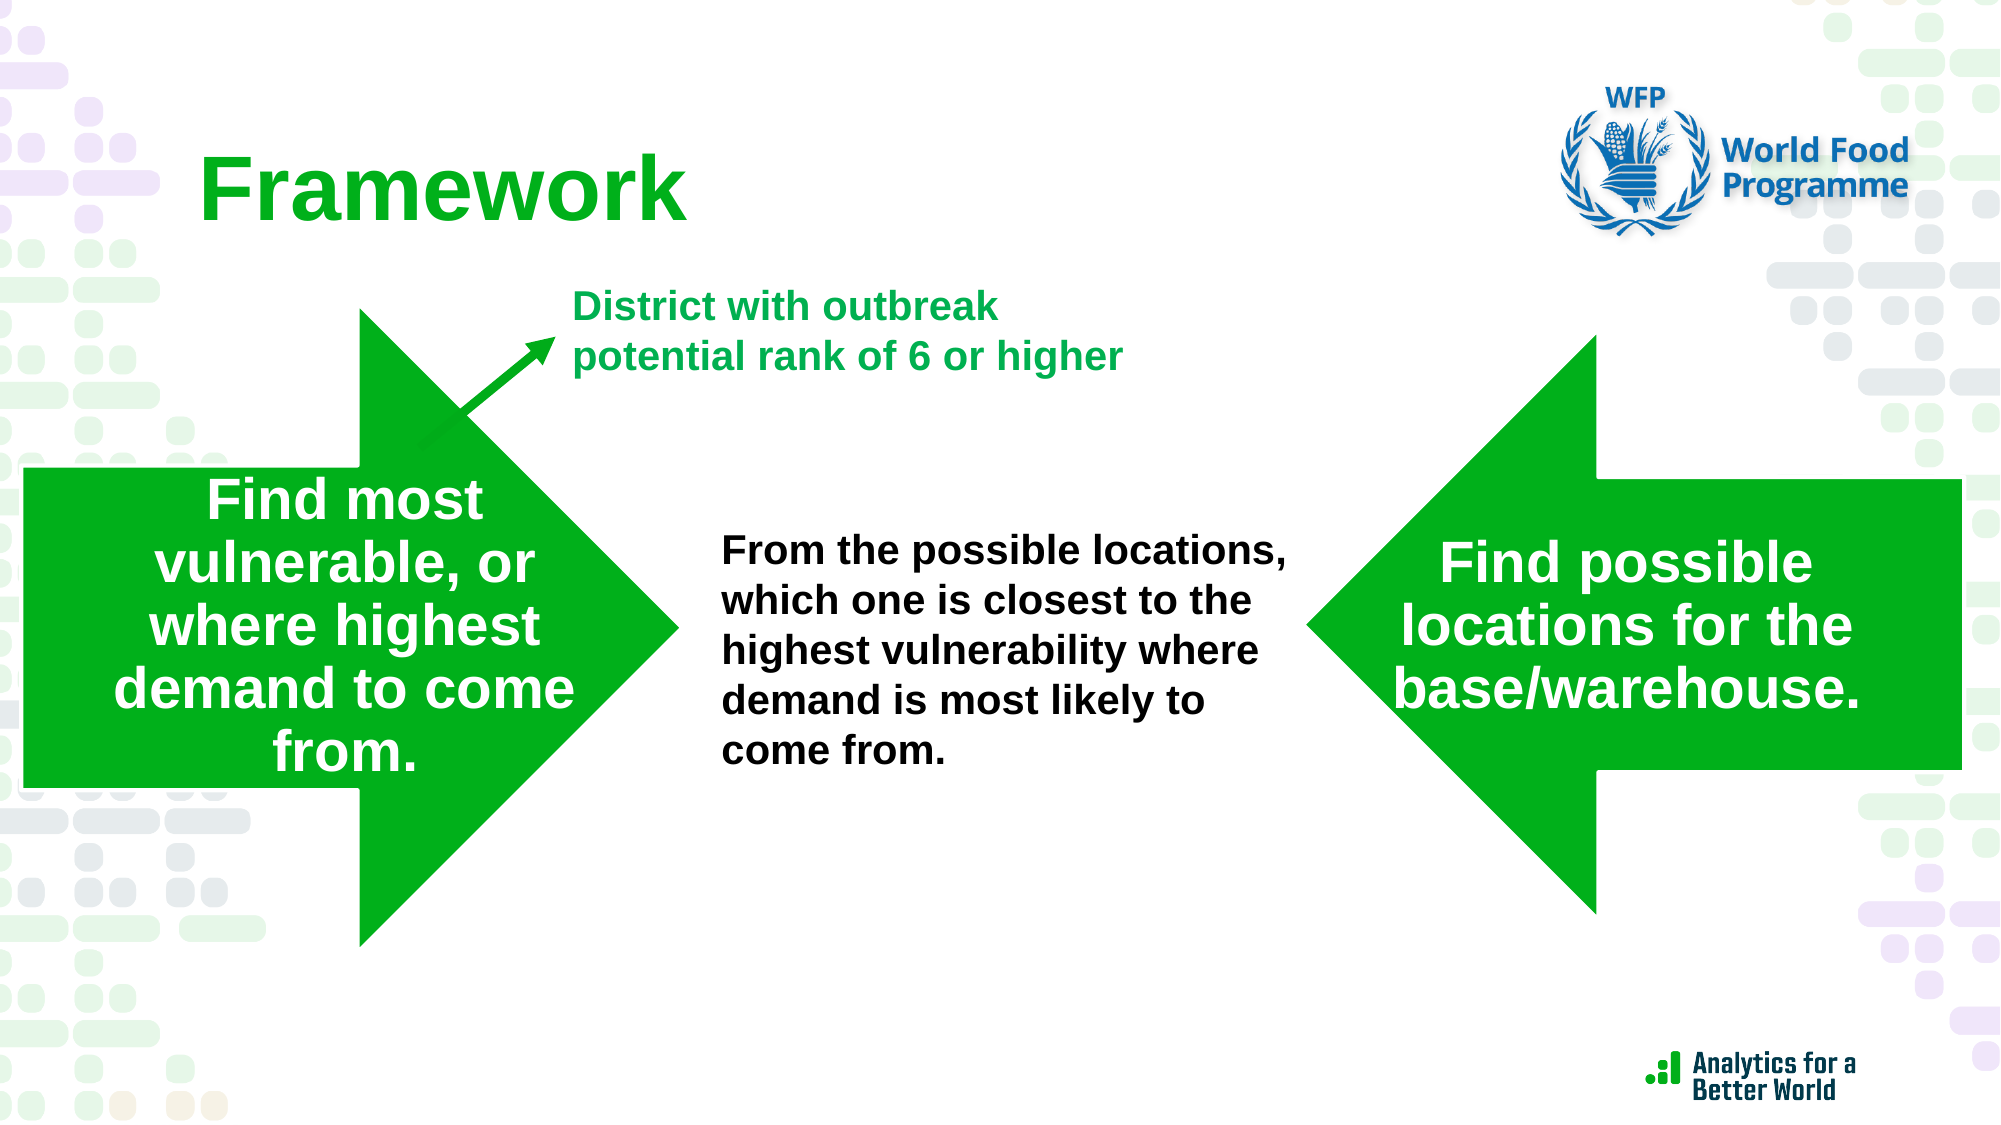

# Framework
District with outbreak potential rank of 6 or higher
Find most vulnerable, or where highest demand to come from.
Find possible locations for the base/warehouse.
From the possible locations, which one is closest to the highest vulnerability where demand is most likely to come from.